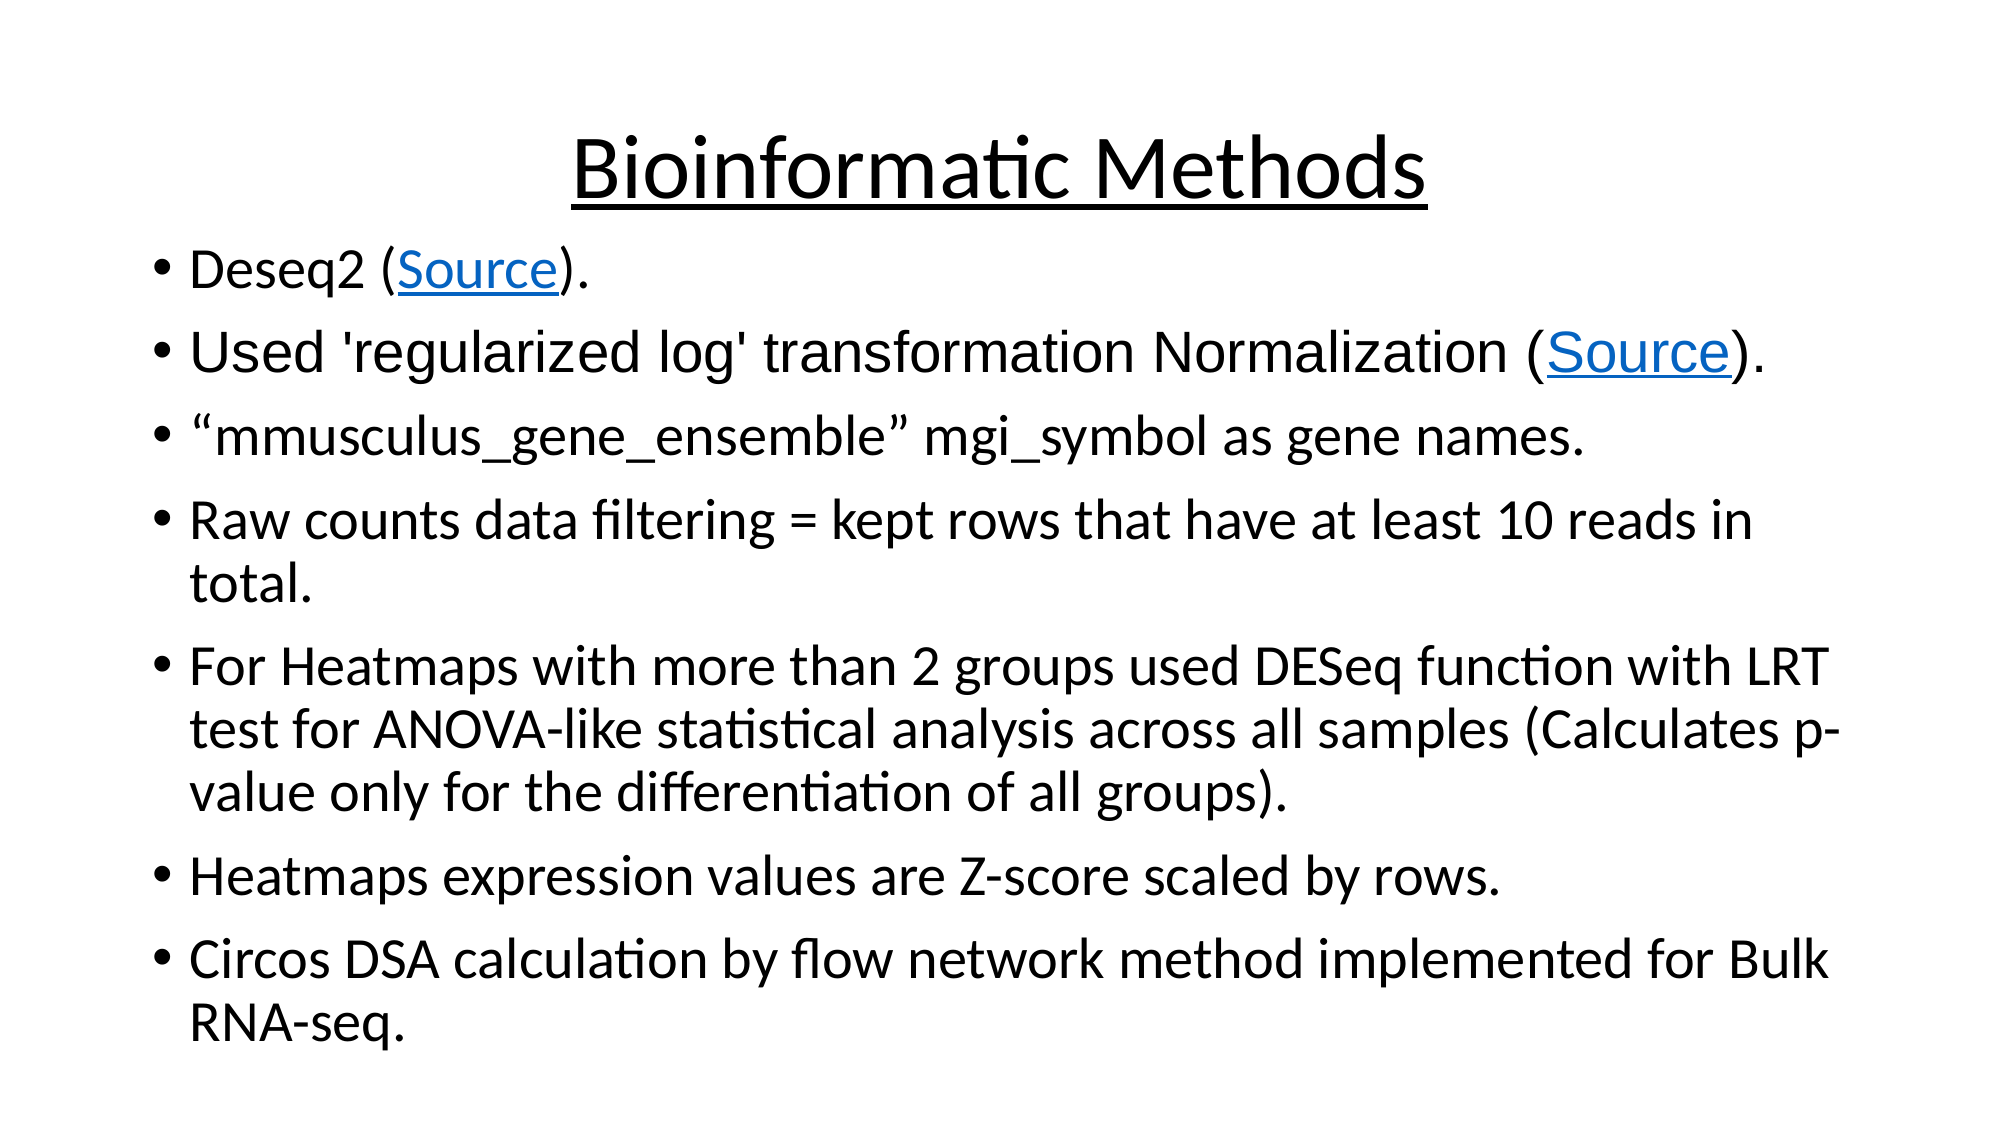

# Bioinformatic Methods
Deseq2 (Source).
Used 'regularized log' transformation Normalization (Source).
“mmusculus_gene_ensemble” mgi_symbol as gene names.
Raw counts data filtering = kept rows that have at least 10 reads in total.
For Heatmaps with more than 2 groups used DESeq function with LRT test for ANOVA-like statistical analysis across all samples (Calculates p-value only for the differentiation of all groups).
Heatmaps expression values are Z-score scaled by rows.
Circos DSA calculation by flow network method implemented for Bulk RNA-seq.